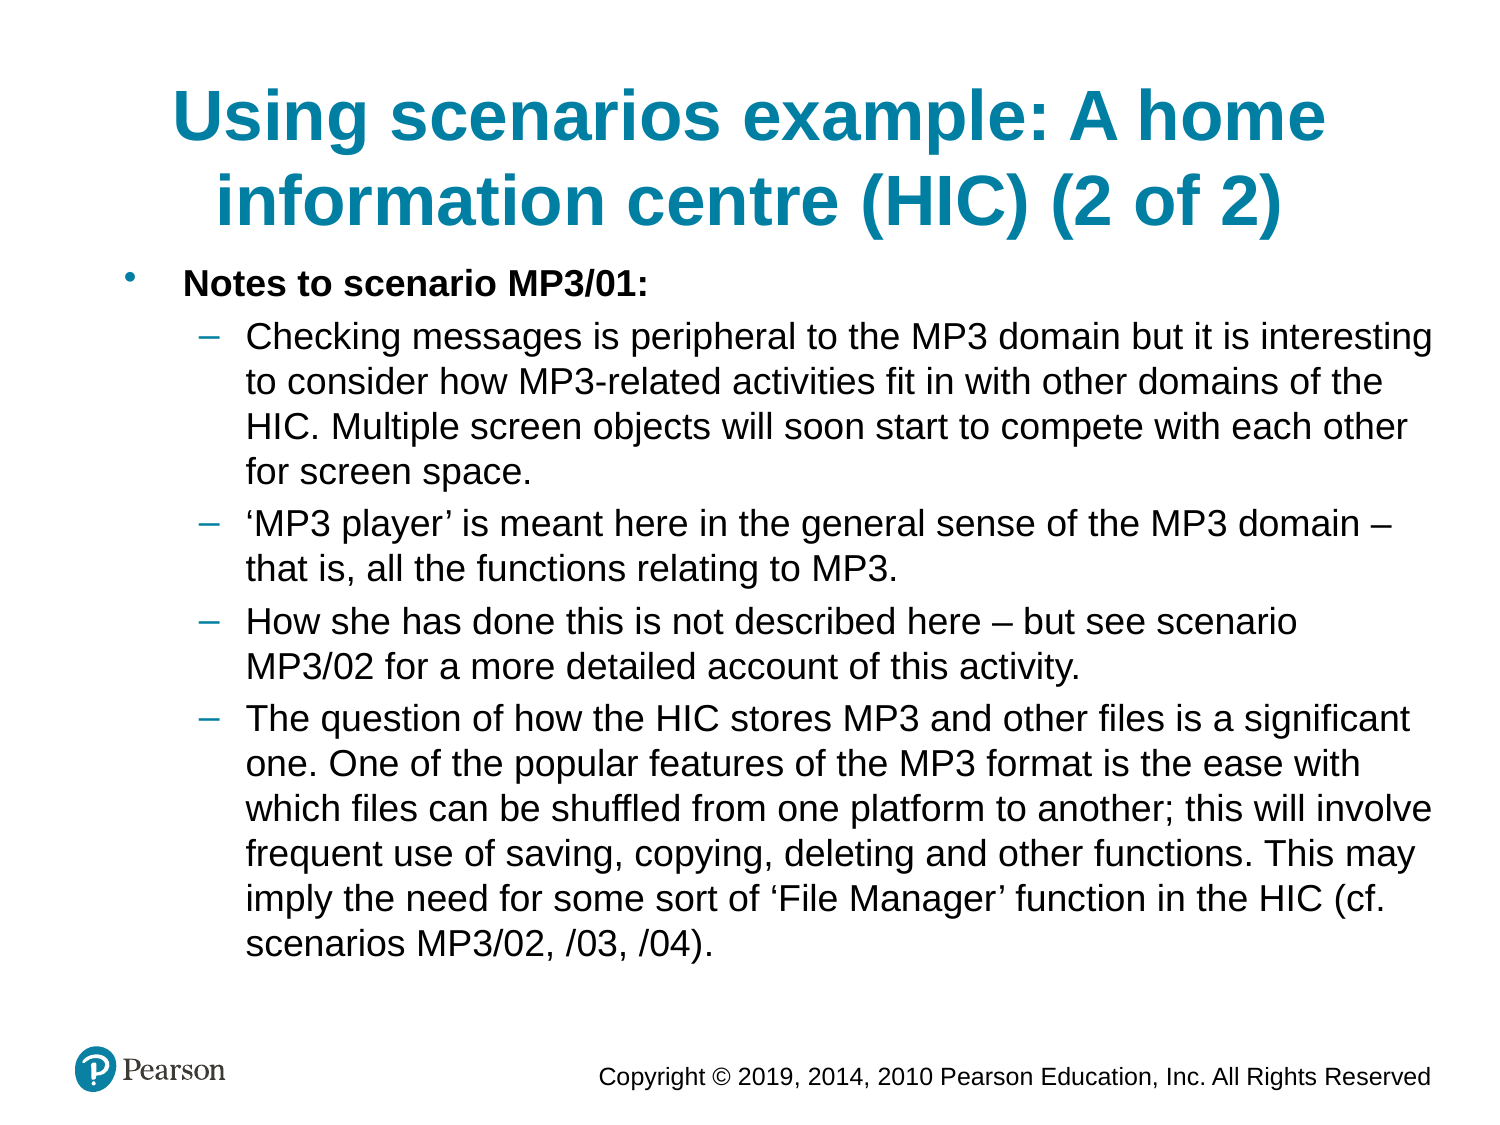

Using scenarios example: A home information centre (HIC) (2 of 2)
Notes to scenario MP3/01:
Checking messages is peripheral to the MP3 domain but it is interesting to consider how MP3-related activities fit in with other domains of the HIC. Multiple screen objects will soon start to compete with each other for screen space.
‘MP3 player’ is meant here in the general sense of the MP3 domain – that is, all the functions relating to MP3.
How she has done this is not described here – but see scenario MP3/02 for a more detailed account of this activity.
The question of how the HIC stores MP3 and other files is a significant one. One of the popular features of the MP3 format is the ease with which files can be shuffled from one platform to another; this will involve frequent use of saving, copying, deleting and other functions. This may imply the need for some sort of ‘File Manager’ function in the HIC (cf. scenarios MP3/02, /03, /04).